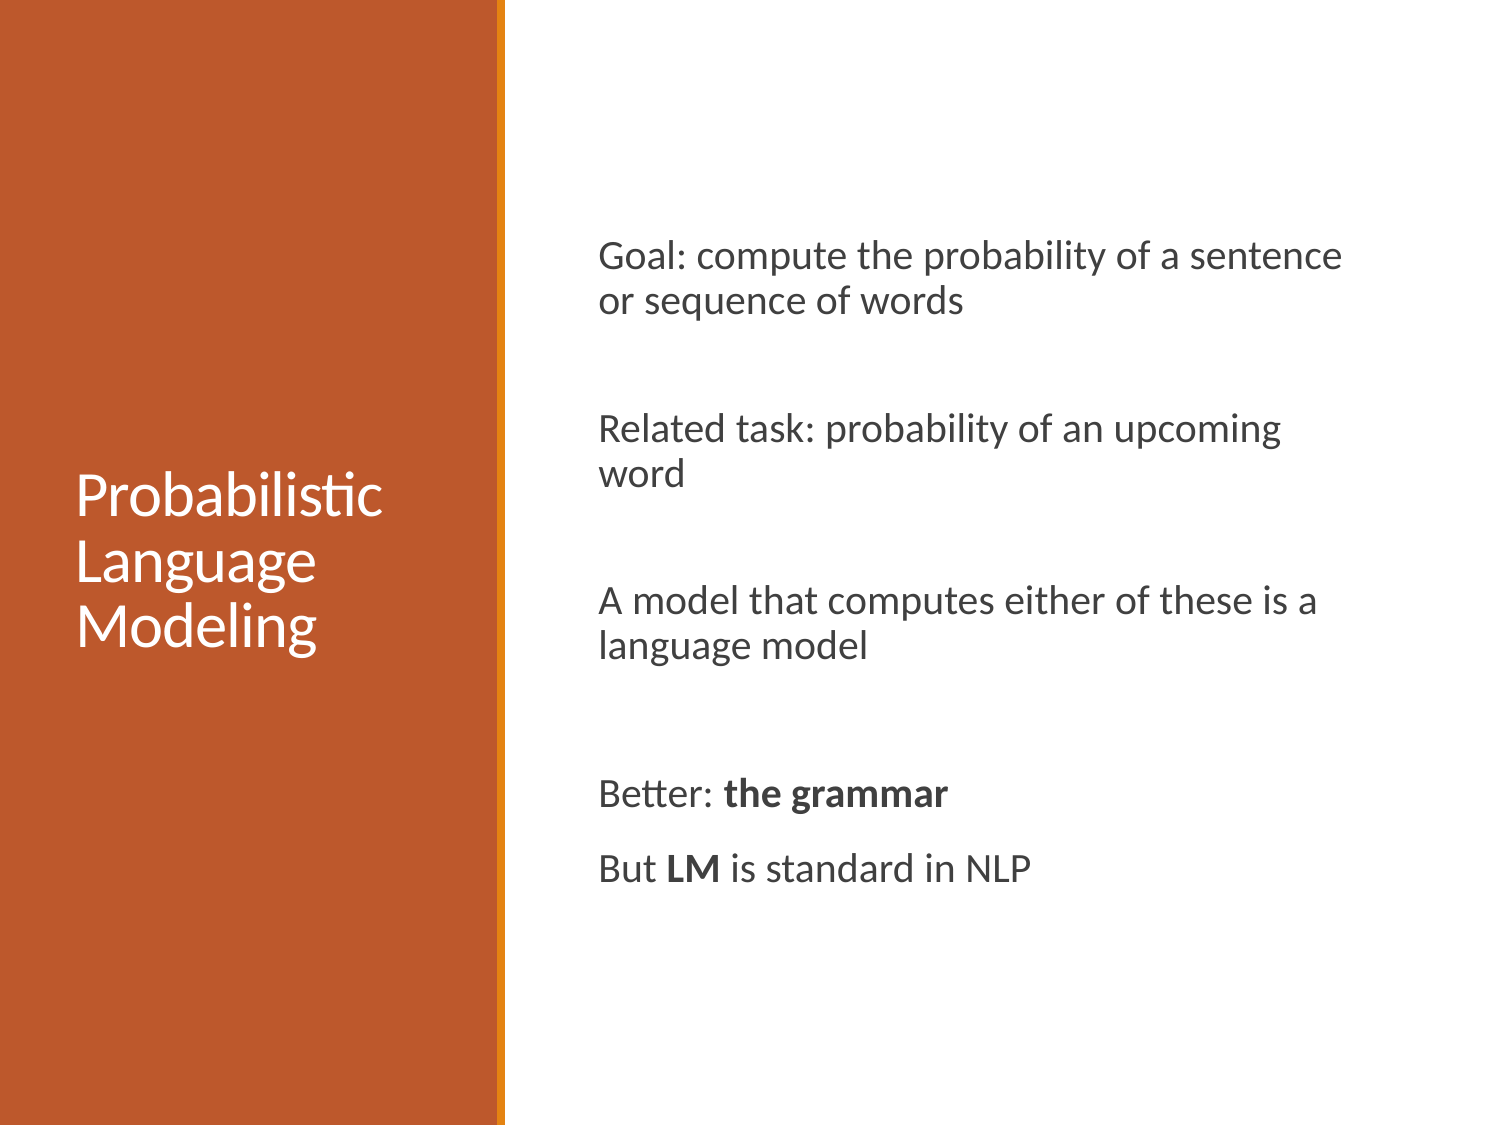

# Probabilistic Language Modeling
Goal: compute the probability of a sentence or sequence of words

Related task: probability of an upcoming word

A model that computes either of these is a language model

Better: the grammar
But LM is standard in NLP